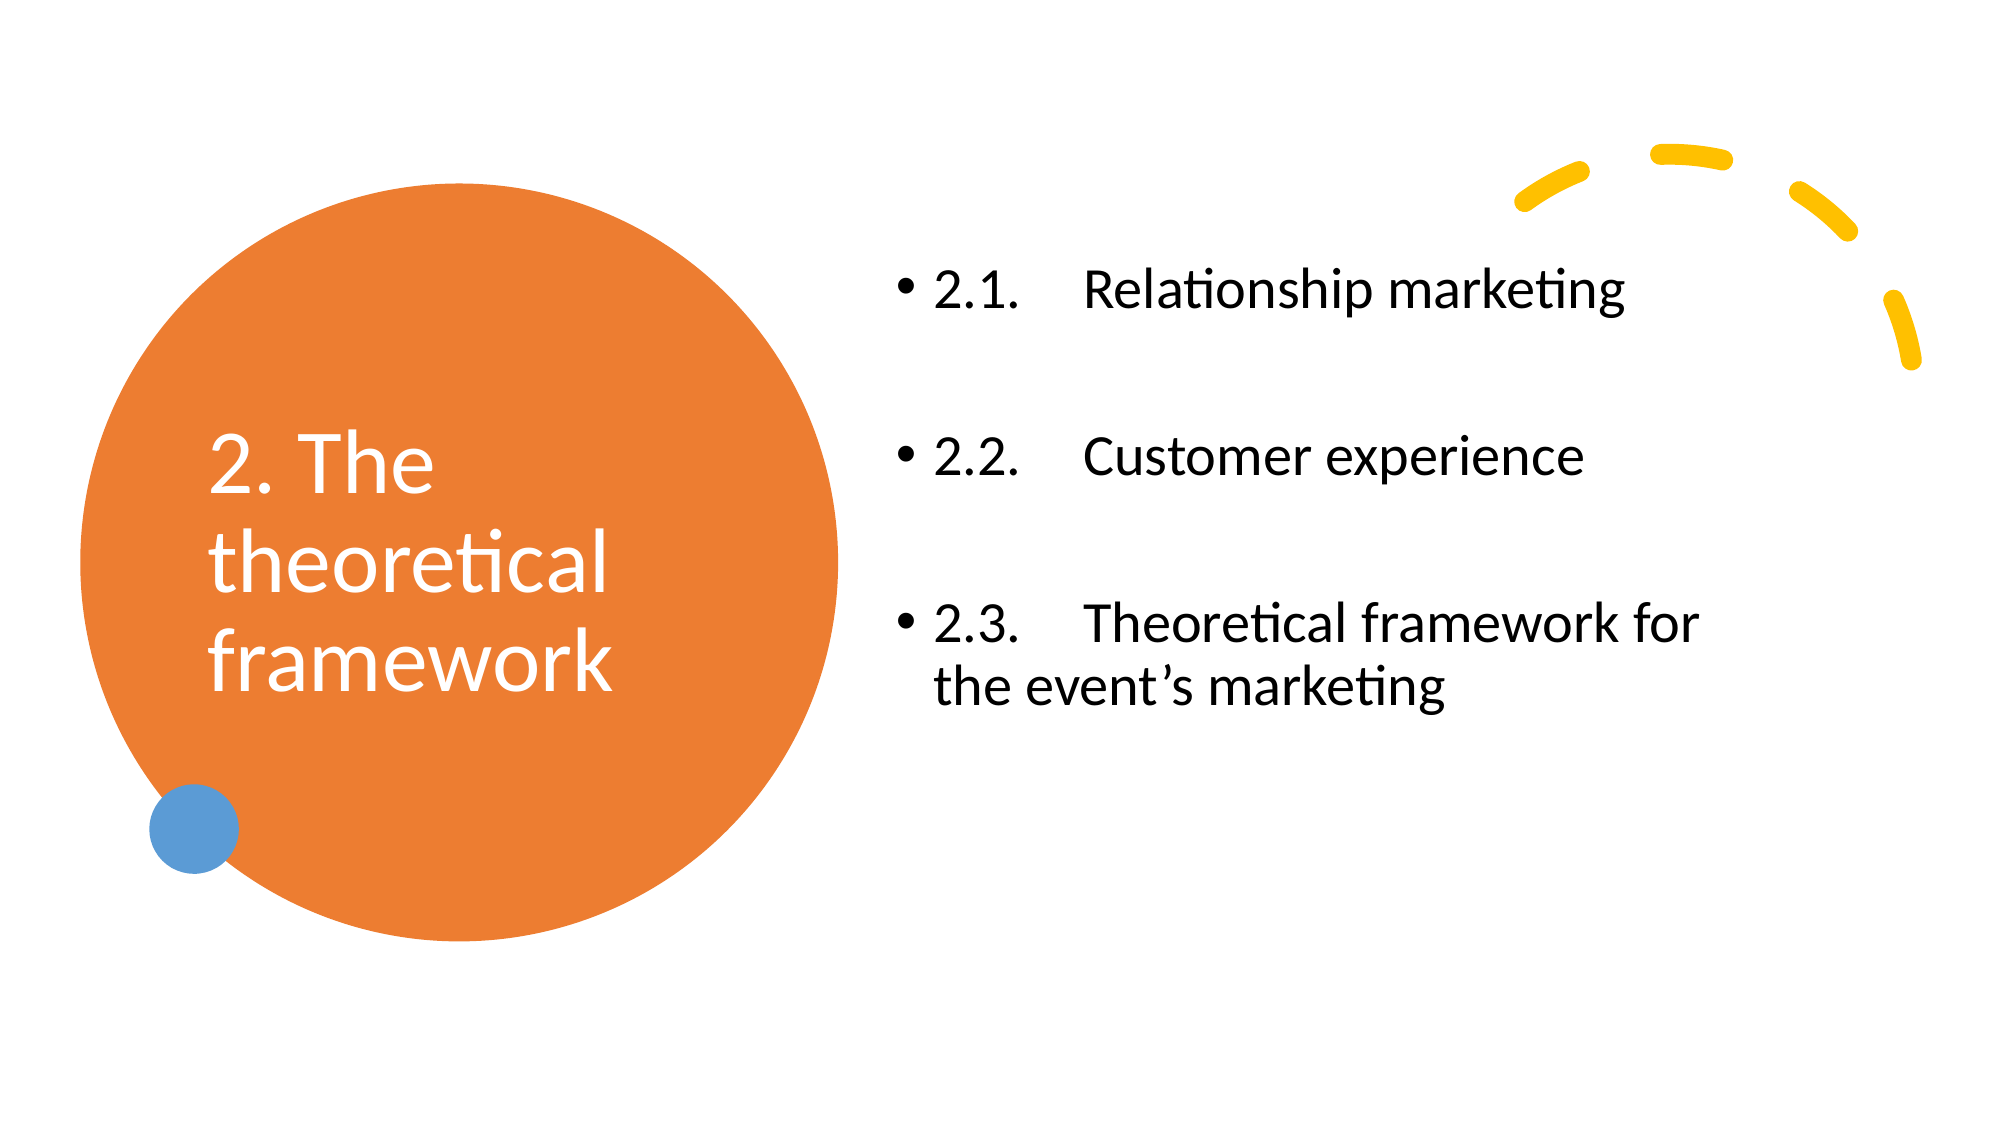

# 2. The theoretical framework
2.1.	Relationship marketing

2.2.	Customer experience

2.3.	Theoretical framework for the event’s marketing